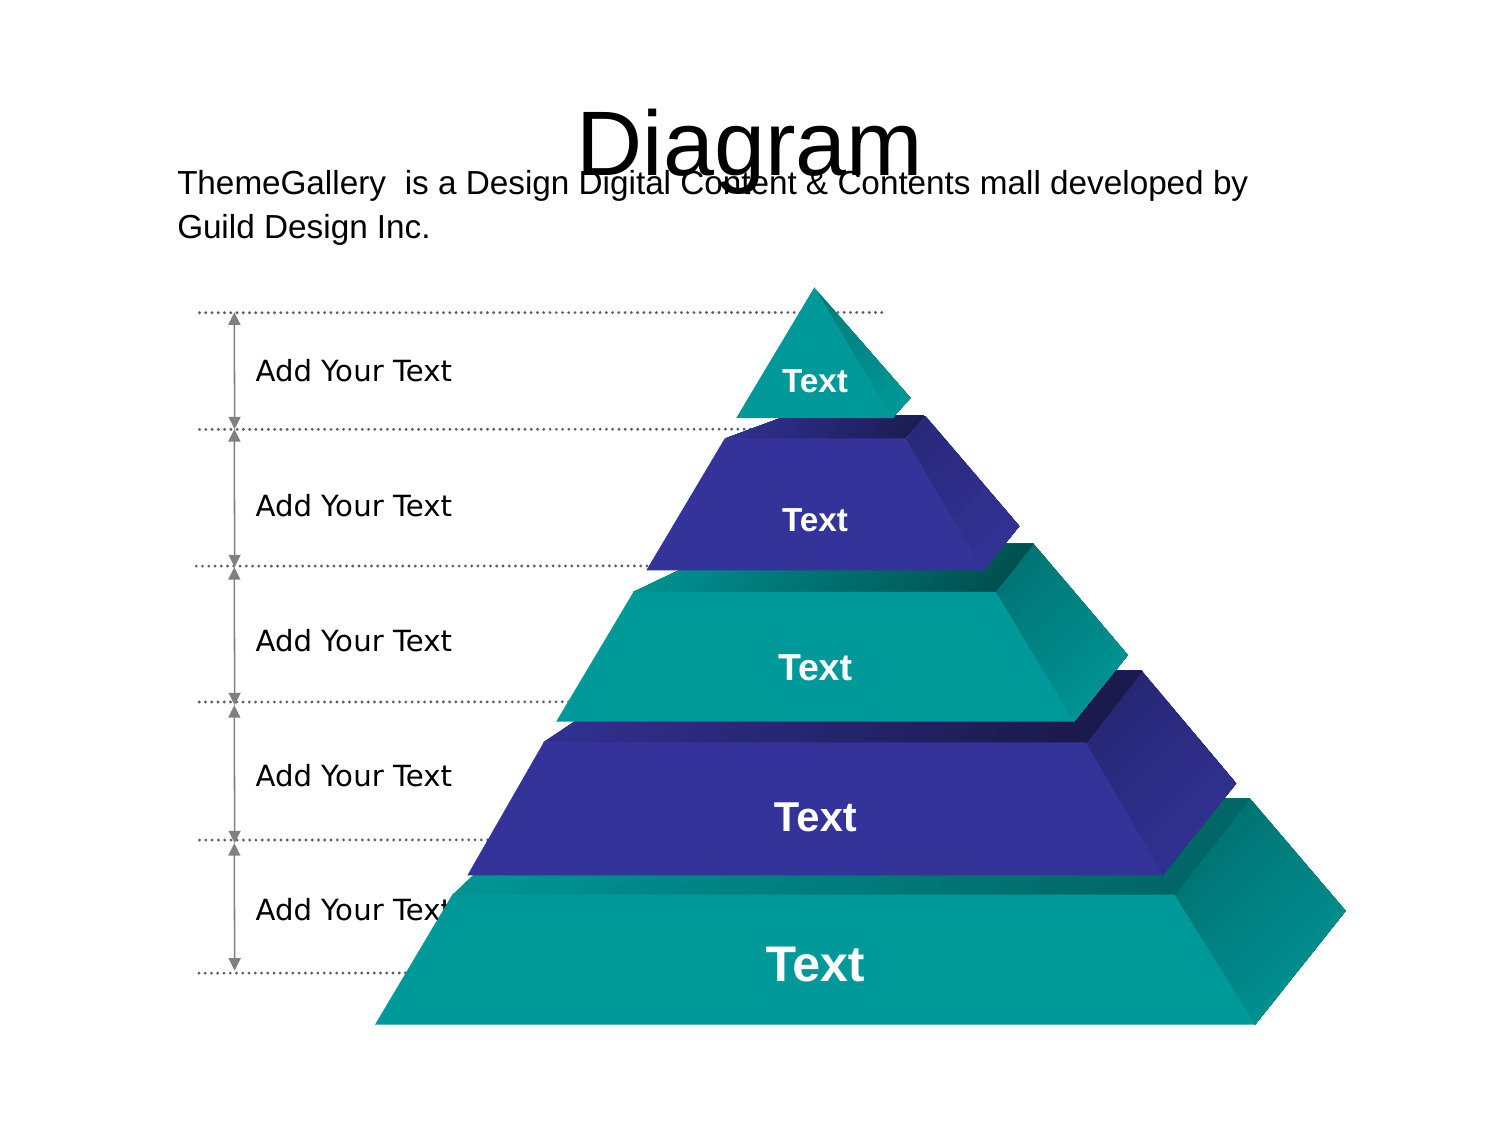

# Diagram
ThemeGallery  is a Design Digital Content & Contents mall developed by Guild Design Inc.

Add Your Text
Text

Add Your Text
Text

Add Your Text
Text

Add Your Text
Text

Add Your Text

Text